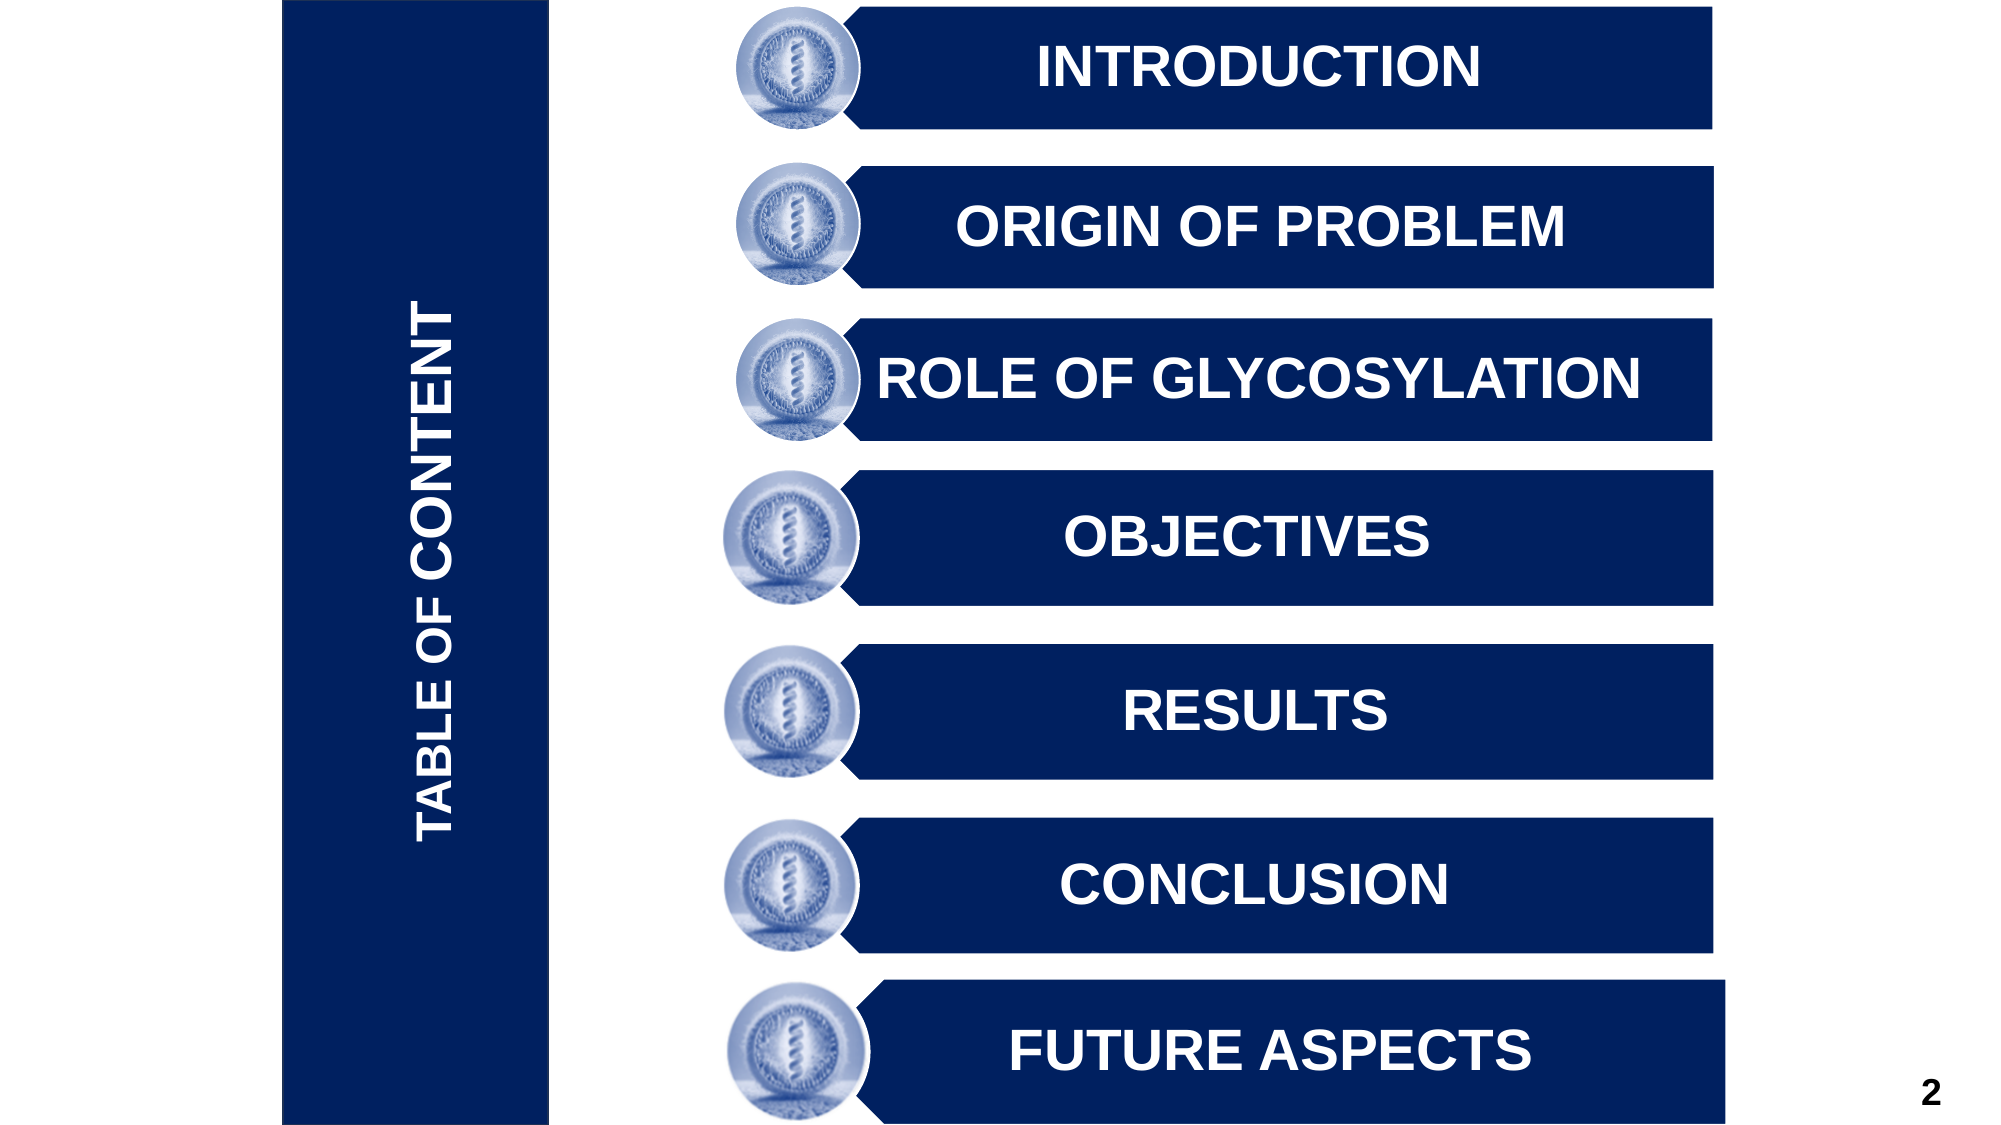

INTRODUCTION
ORIGIN OF PROBLEM
ROLE OF GLYCOSYLATION
TABLE OF CONTENT
OBJECTIVES
RESULTS
CONCLUSION
FUTURE ASPECTS
2